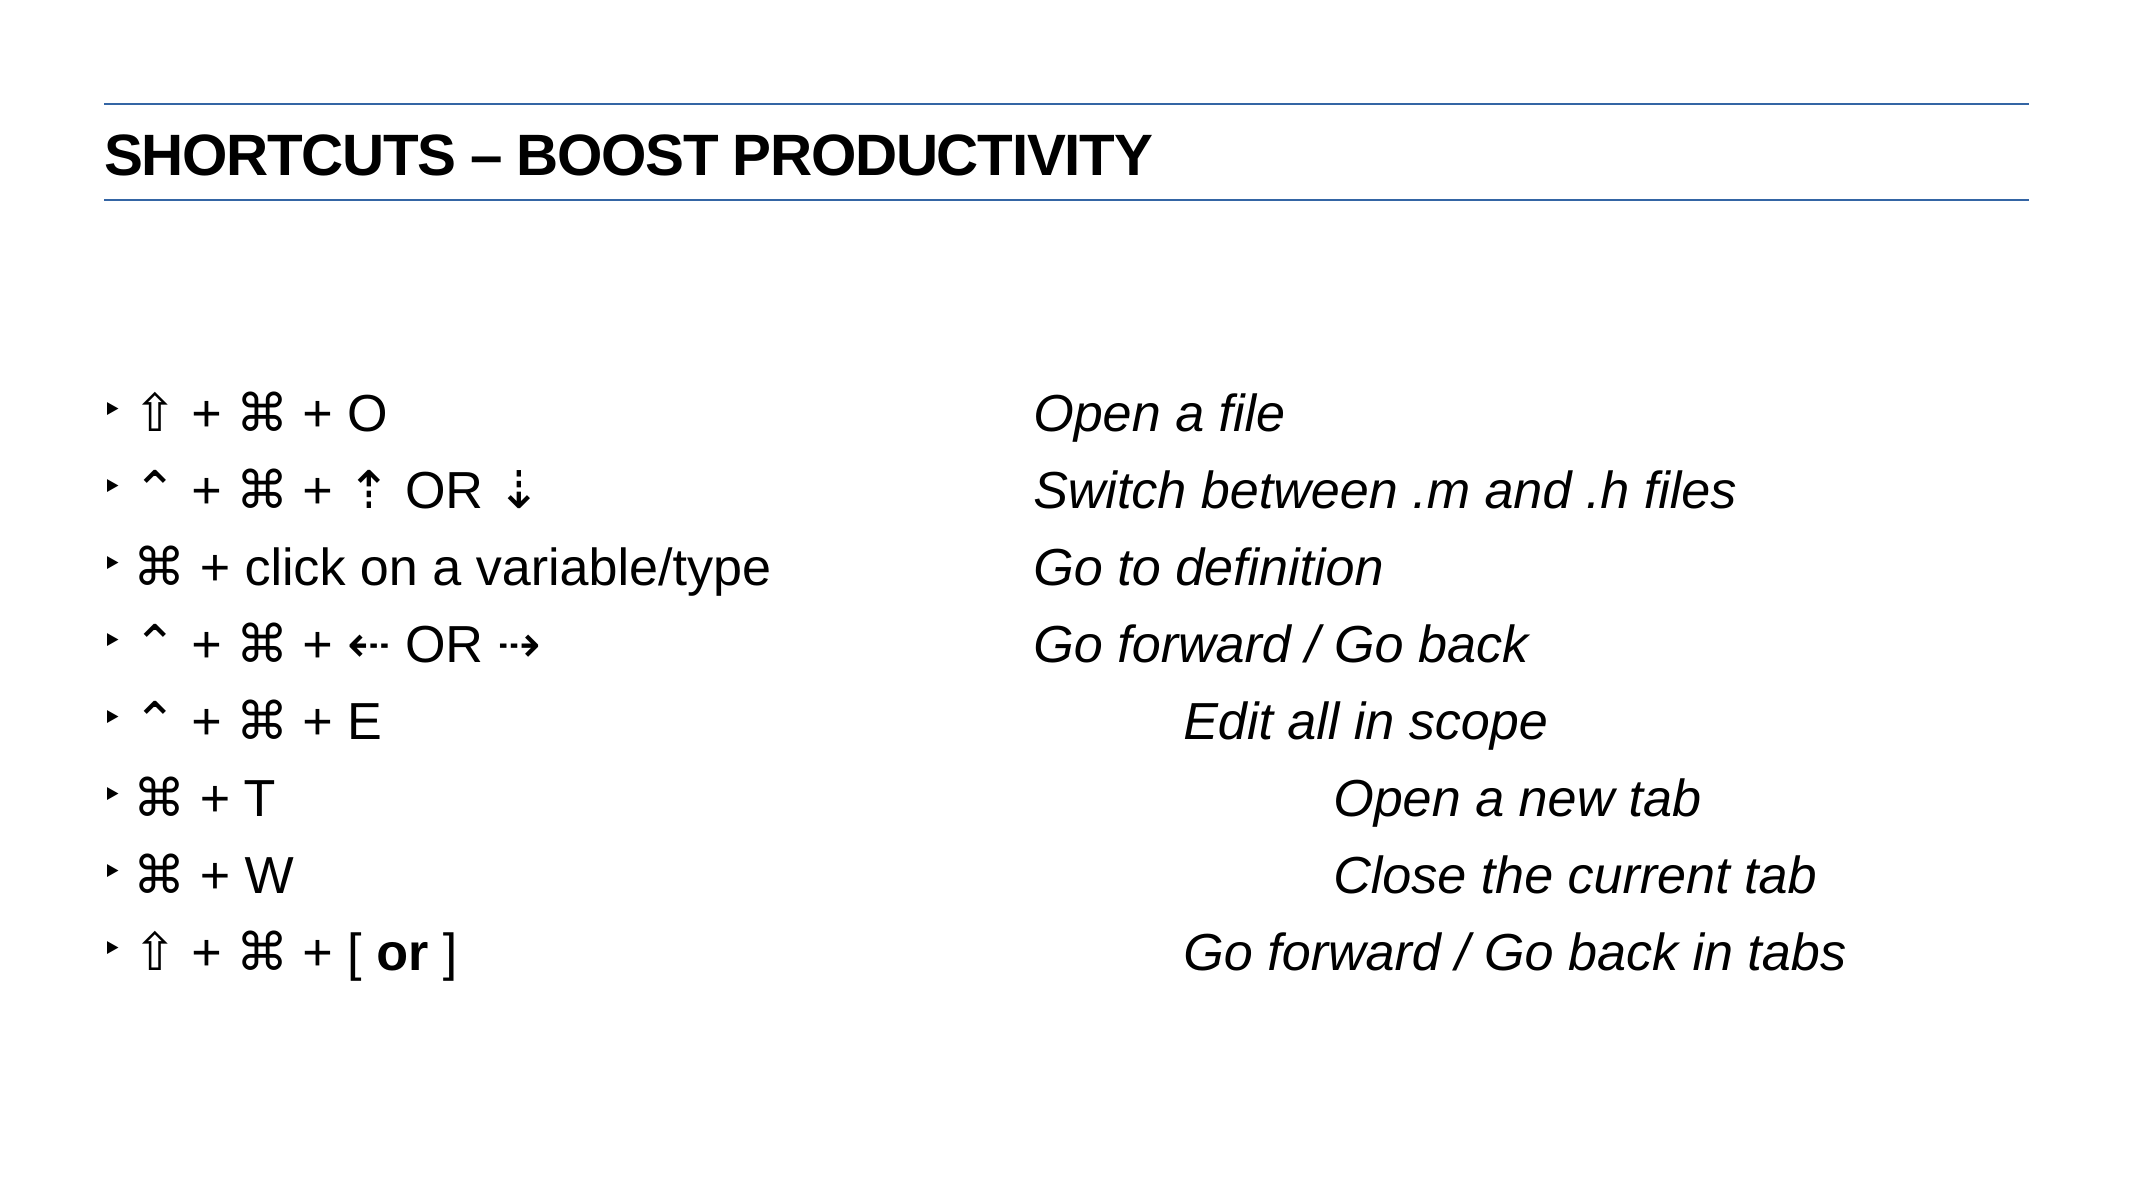

Shortcuts – boost productivity

⇧ + ⌘ + O 					Open a file
⌃ + ⌘ + ⇡ OR ⇣		 		Switch between .m and .h files
⌘ + click on a variable/type 		Go to definition
⌃ + ⌘ + ⇠ OR ⇢ 				Go forward / Go back
⌃ + ⌘ + E 						Edit all in scope
⌘ + T 							Open a new tab
⌘ + W 							Close the current tab
⇧ + ⌘ + [ or ]  					Go forward / Go back in tabs